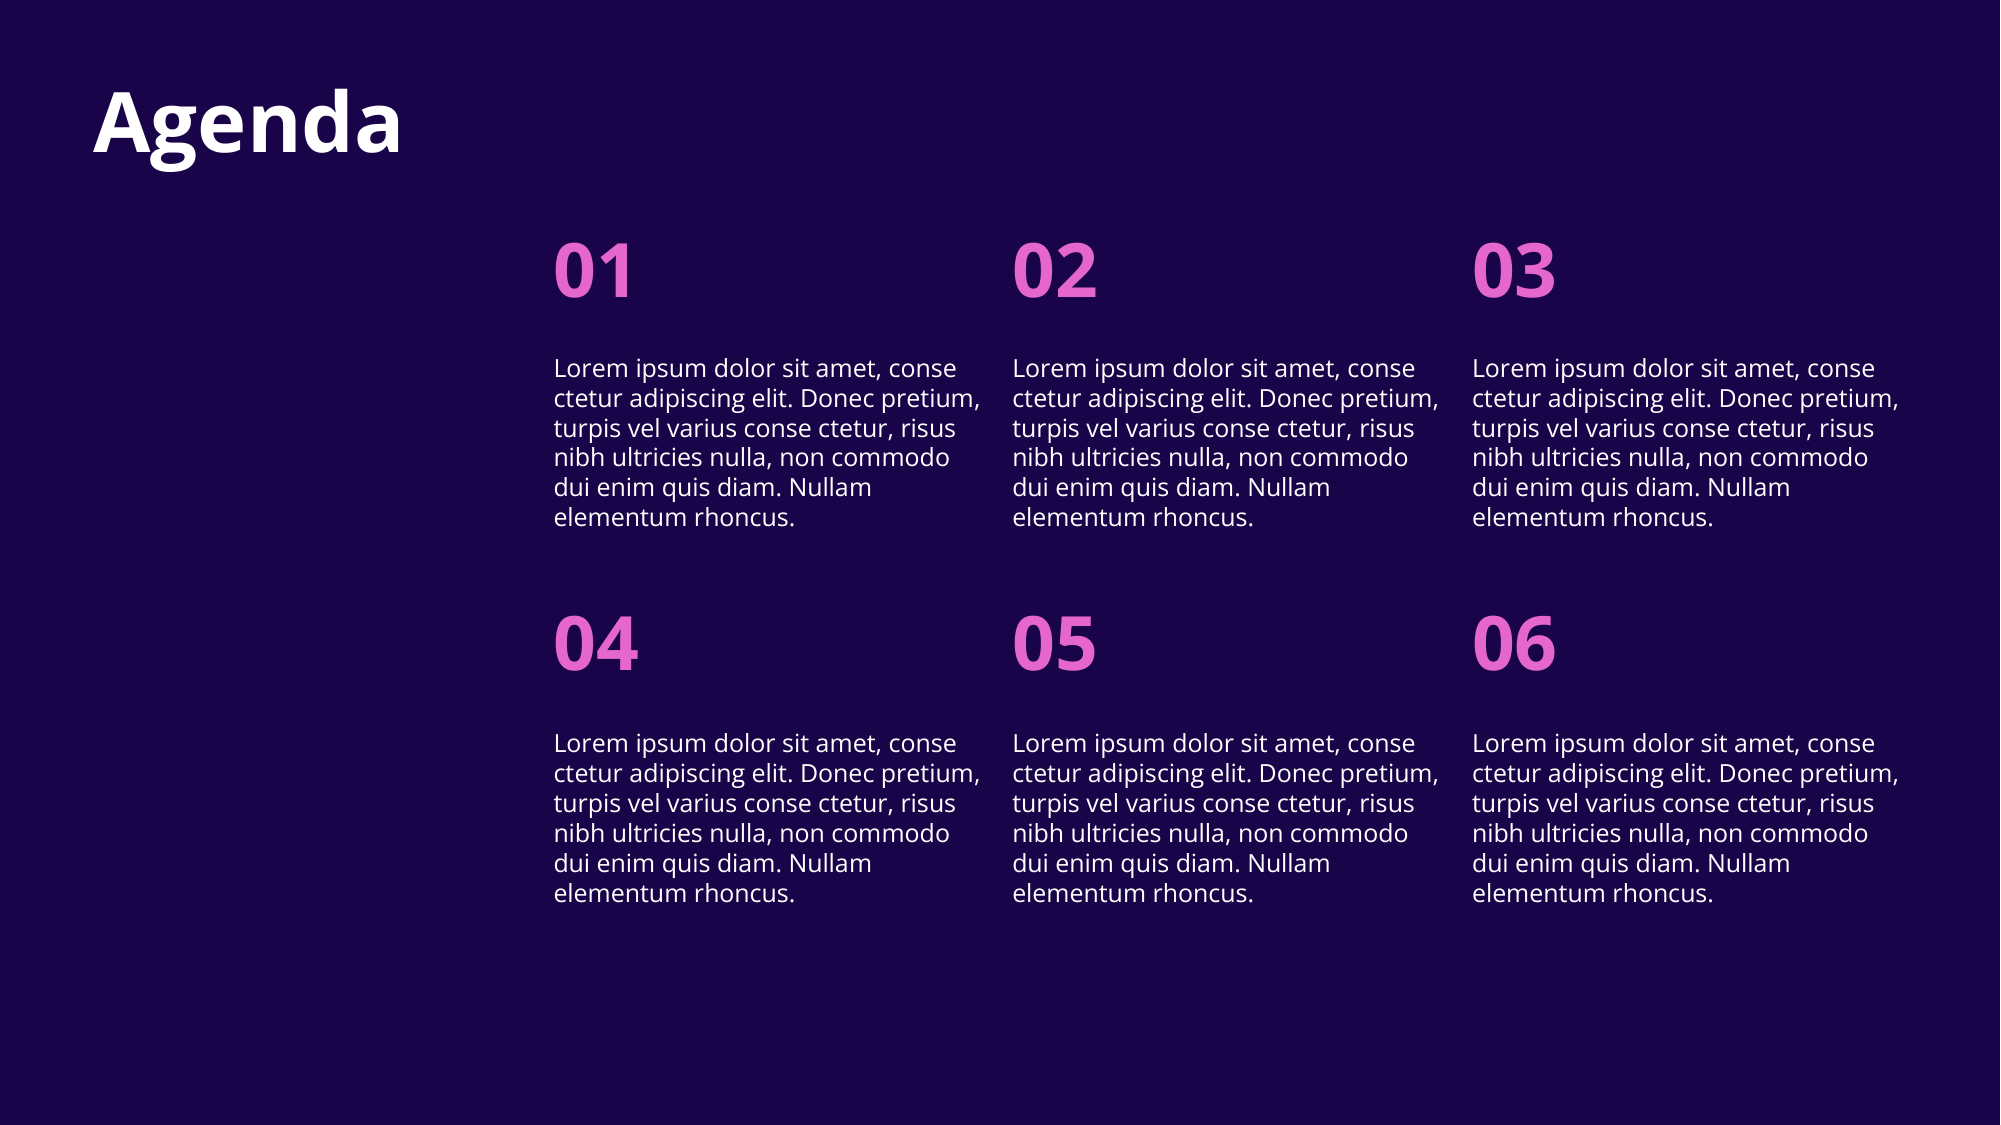

# Agenda
01
02
03
Lorem ipsum dolor sit amet, conse ctetur adipiscing elit. Donec pretium, turpis vel varius conse ctetur, risus nibh ultricies nulla, non commodo dui enim quis diam. Nullam elementum rhoncus.
Lorem ipsum dolor sit amet, conse ctetur adipiscing elit. Donec pretium, turpis vel varius conse ctetur, risus nibh ultricies nulla, non commodo dui enim quis diam. Nullam elementum rhoncus.
Lorem ipsum dolor sit amet, conse ctetur adipiscing elit. Donec pretium, turpis vel varius conse ctetur, risus nibh ultricies nulla, non commodo dui enim quis diam. Nullam elementum rhoncus.
04
05
06
Lorem ipsum dolor sit amet, conse ctetur adipiscing elit. Donec pretium, turpis vel varius conse ctetur, risus nibh ultricies nulla, non commodo dui enim quis diam. Nullam elementum rhoncus.
Lorem ipsum dolor sit amet, conse ctetur adipiscing elit. Donec pretium, turpis vel varius conse ctetur, risus nibh ultricies nulla, non commodo dui enim quis diam. Nullam elementum rhoncus.
Lorem ipsum dolor sit amet, conse ctetur adipiscing elit. Donec pretium, turpis vel varius conse ctetur, risus nibh ultricies nulla, non commodo dui enim quis diam. Nullam elementum rhoncus.